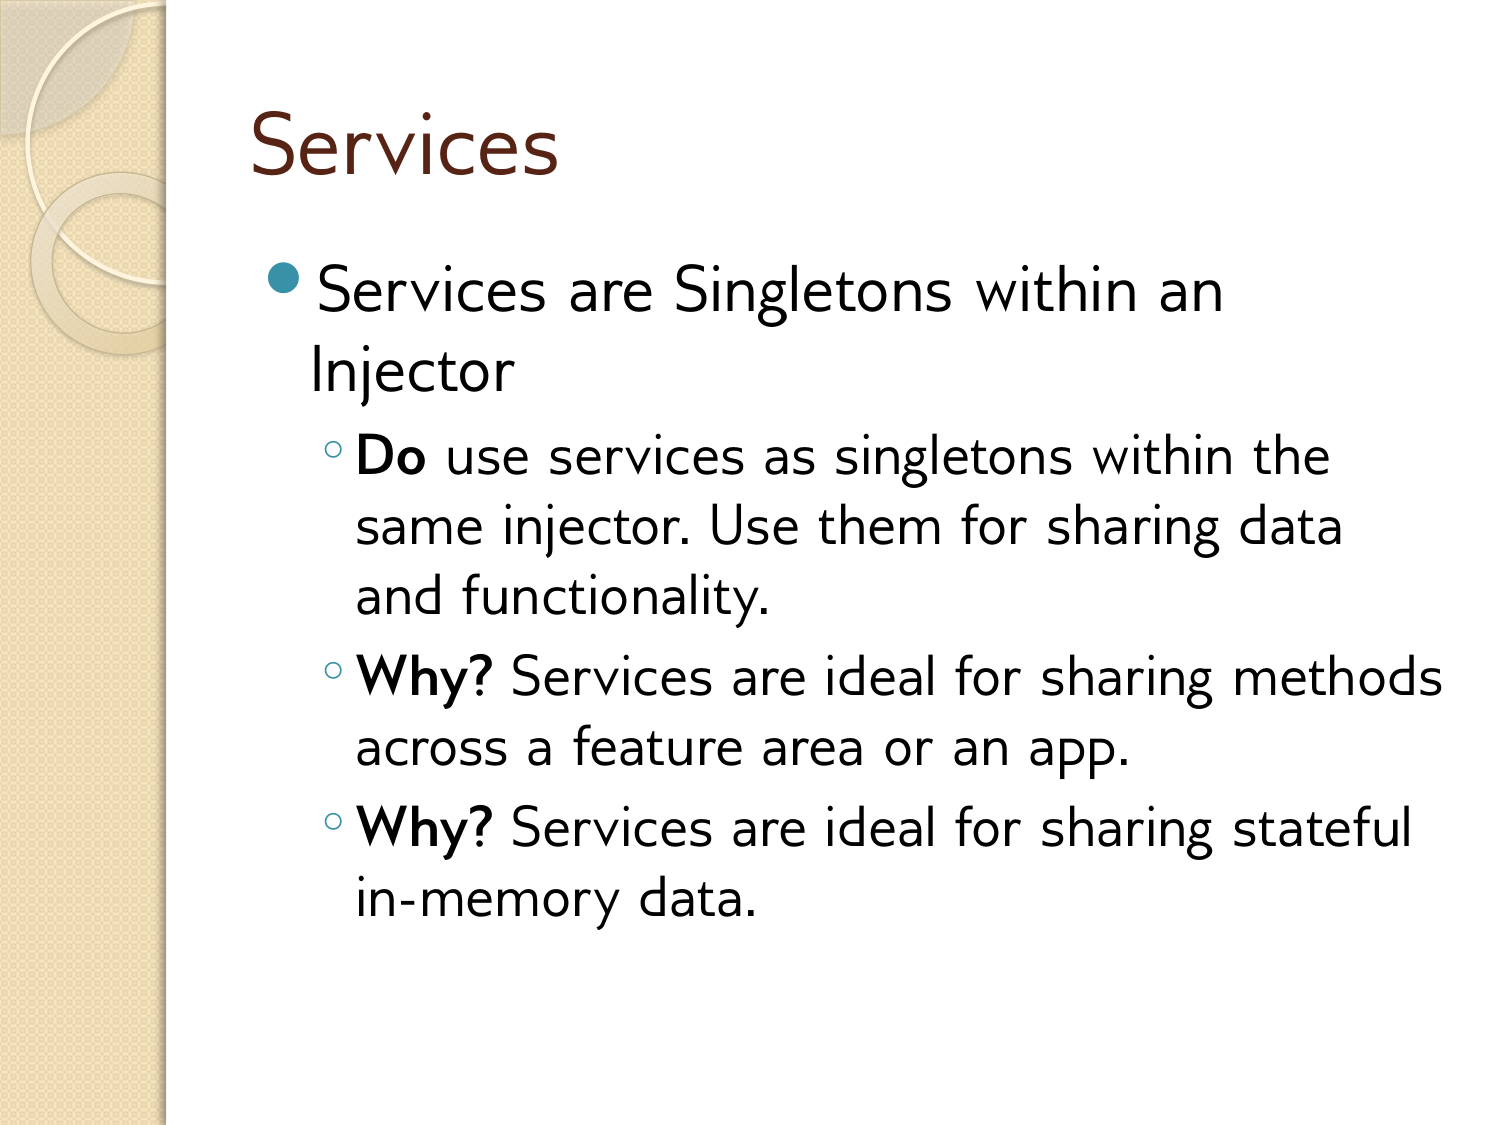

# Services
Services are Singletons within an Injector
Do use services as singletons within the same injector. Use them for sharing data and functionality.
Why? Services are ideal for sharing methods across a feature area or an app.
Why? Services are ideal for sharing stateful in-memory data.